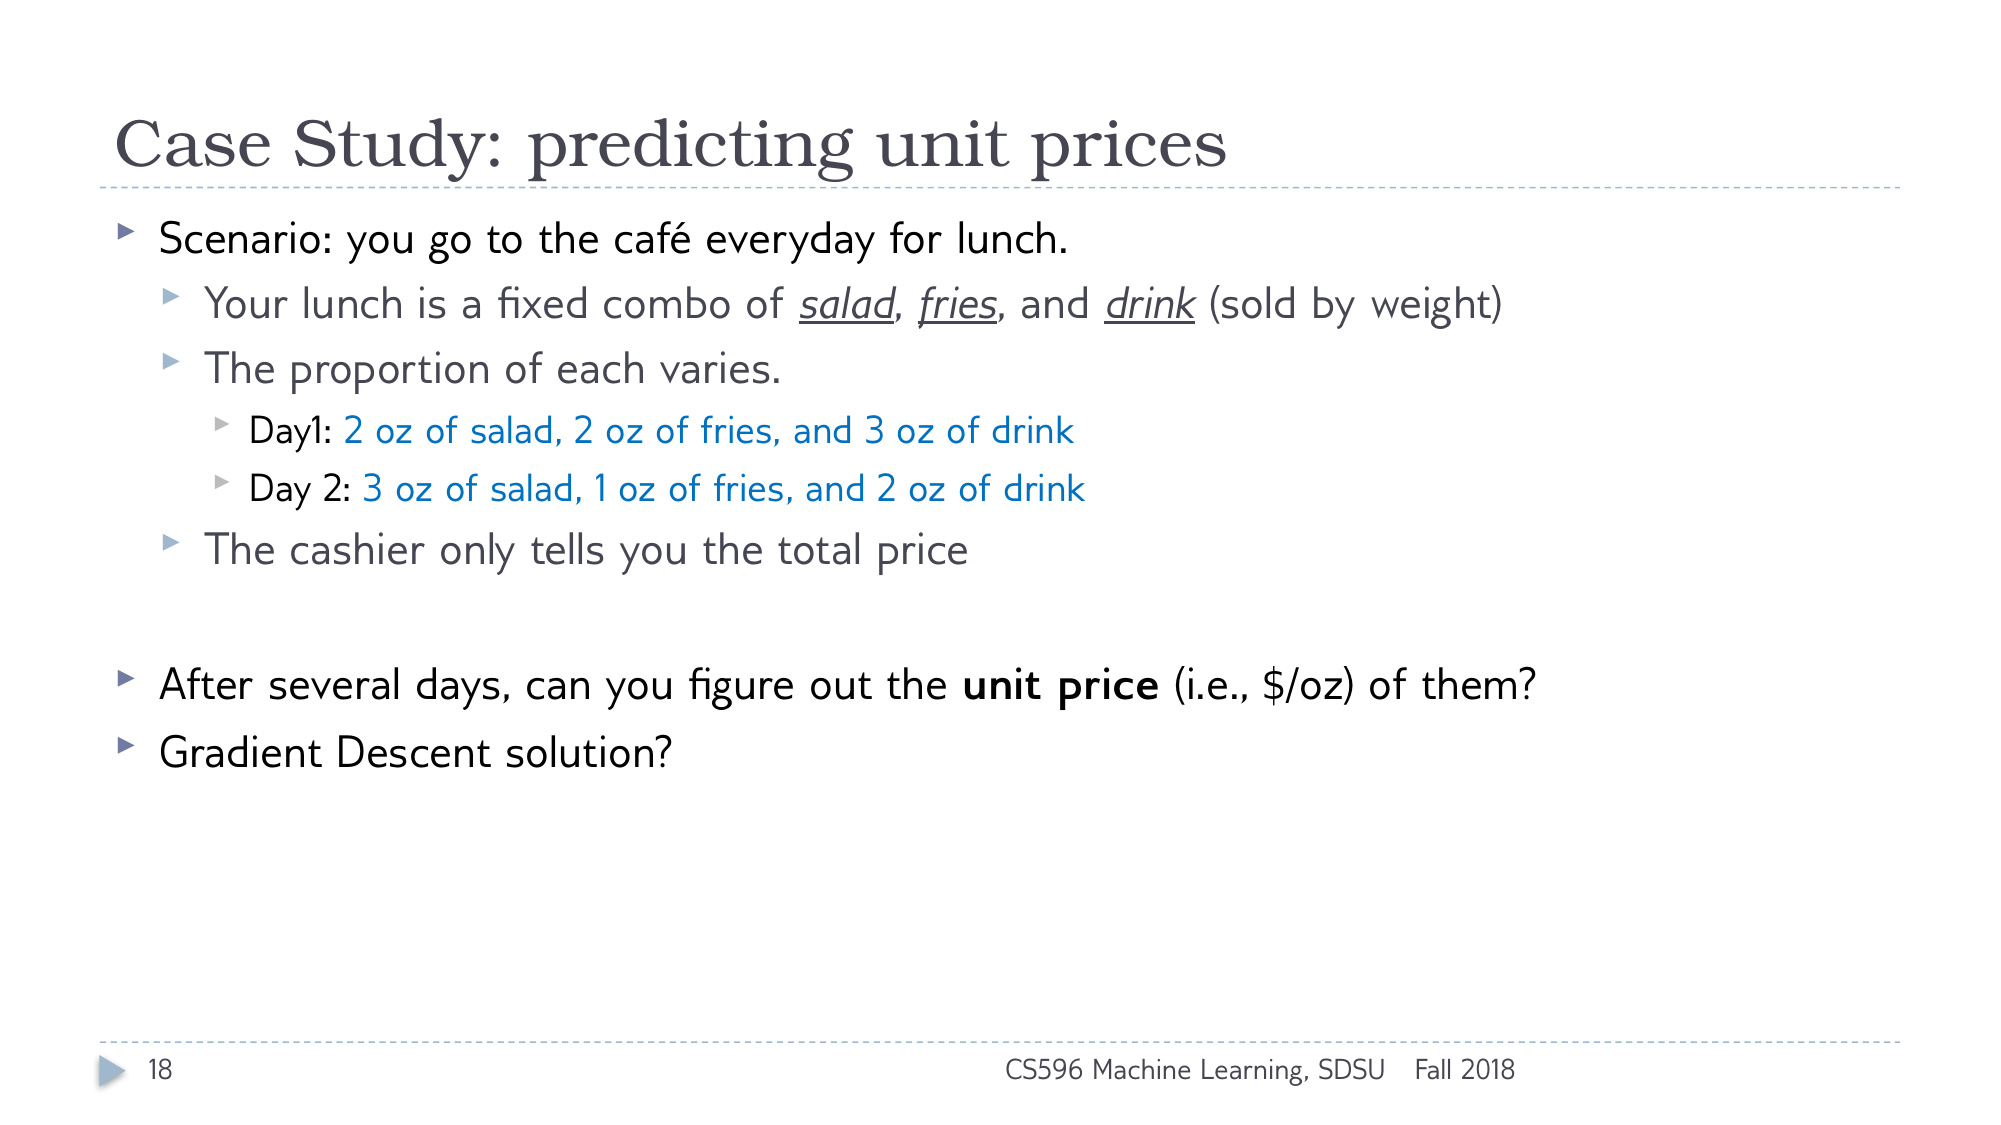

# Case Study: predicting unit prices
Scenario: you go to the café everyday for lunch.
Your lunch is a fixed combo of salad, fries, and drink (sold by weight)
The proportion of each varies.
Day1: 2 oz of salad, 2 oz of fries, and 3 oz of drink
Day 2: 3 oz of salad, 1 oz of fries, and 2 oz of drink
The cashier only tells you the total price

After several days, can you figure out the unit price (i.e., $/oz) of them?
Gradient Descent solution?

18
CS596 Machine Learning, SDSU
Fall 2018